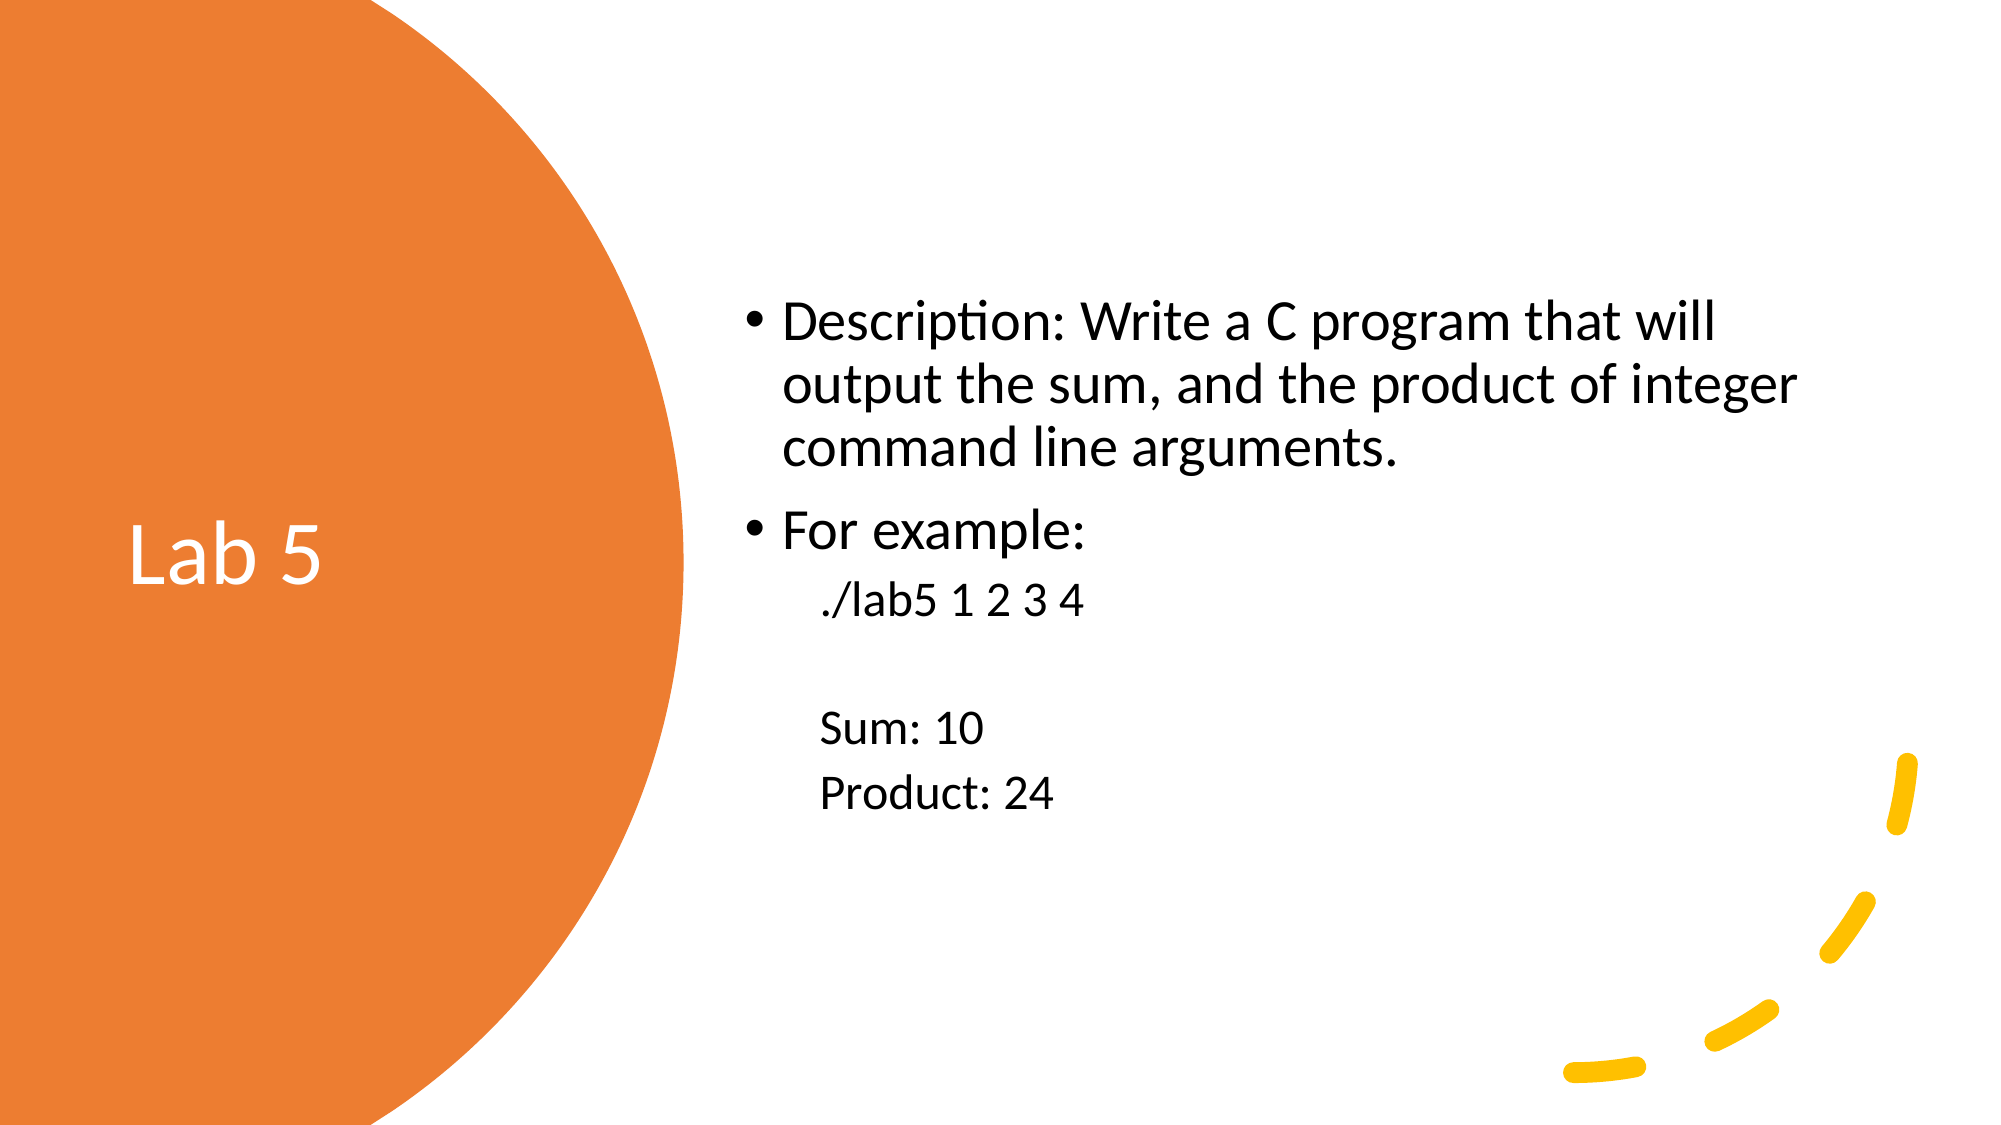

Description: Write a C program that will output the sum, and the product of integer command line arguments.
For example:
./lab5 1 2 3 4

Sum: 10
Product: 24
# Lab 5